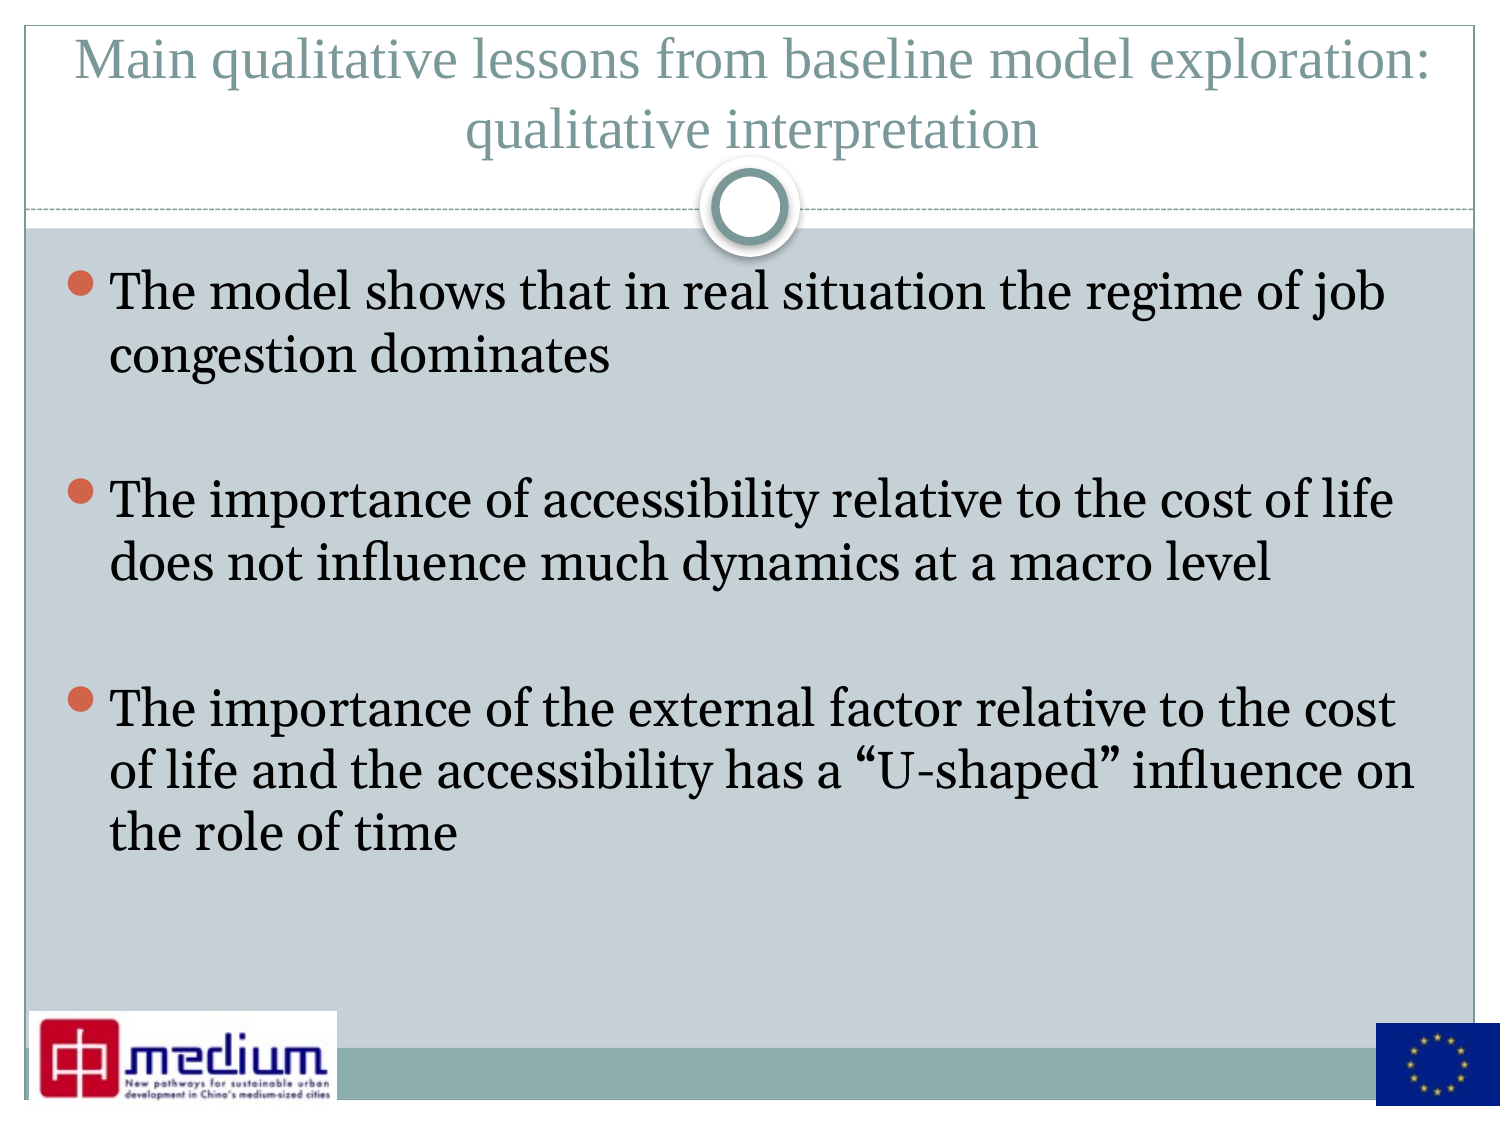

# Main qualitative lessons from baseline model exploration: qualitative interpretation
The model shows that in real situation the regime of job congestion dominates

The importance of accessibility relative to the cost of life does not influence much dynamics at a macro level

The importance of the external factor relative to the cost of life and the accessibility has a “U-shaped” influence on the role of time